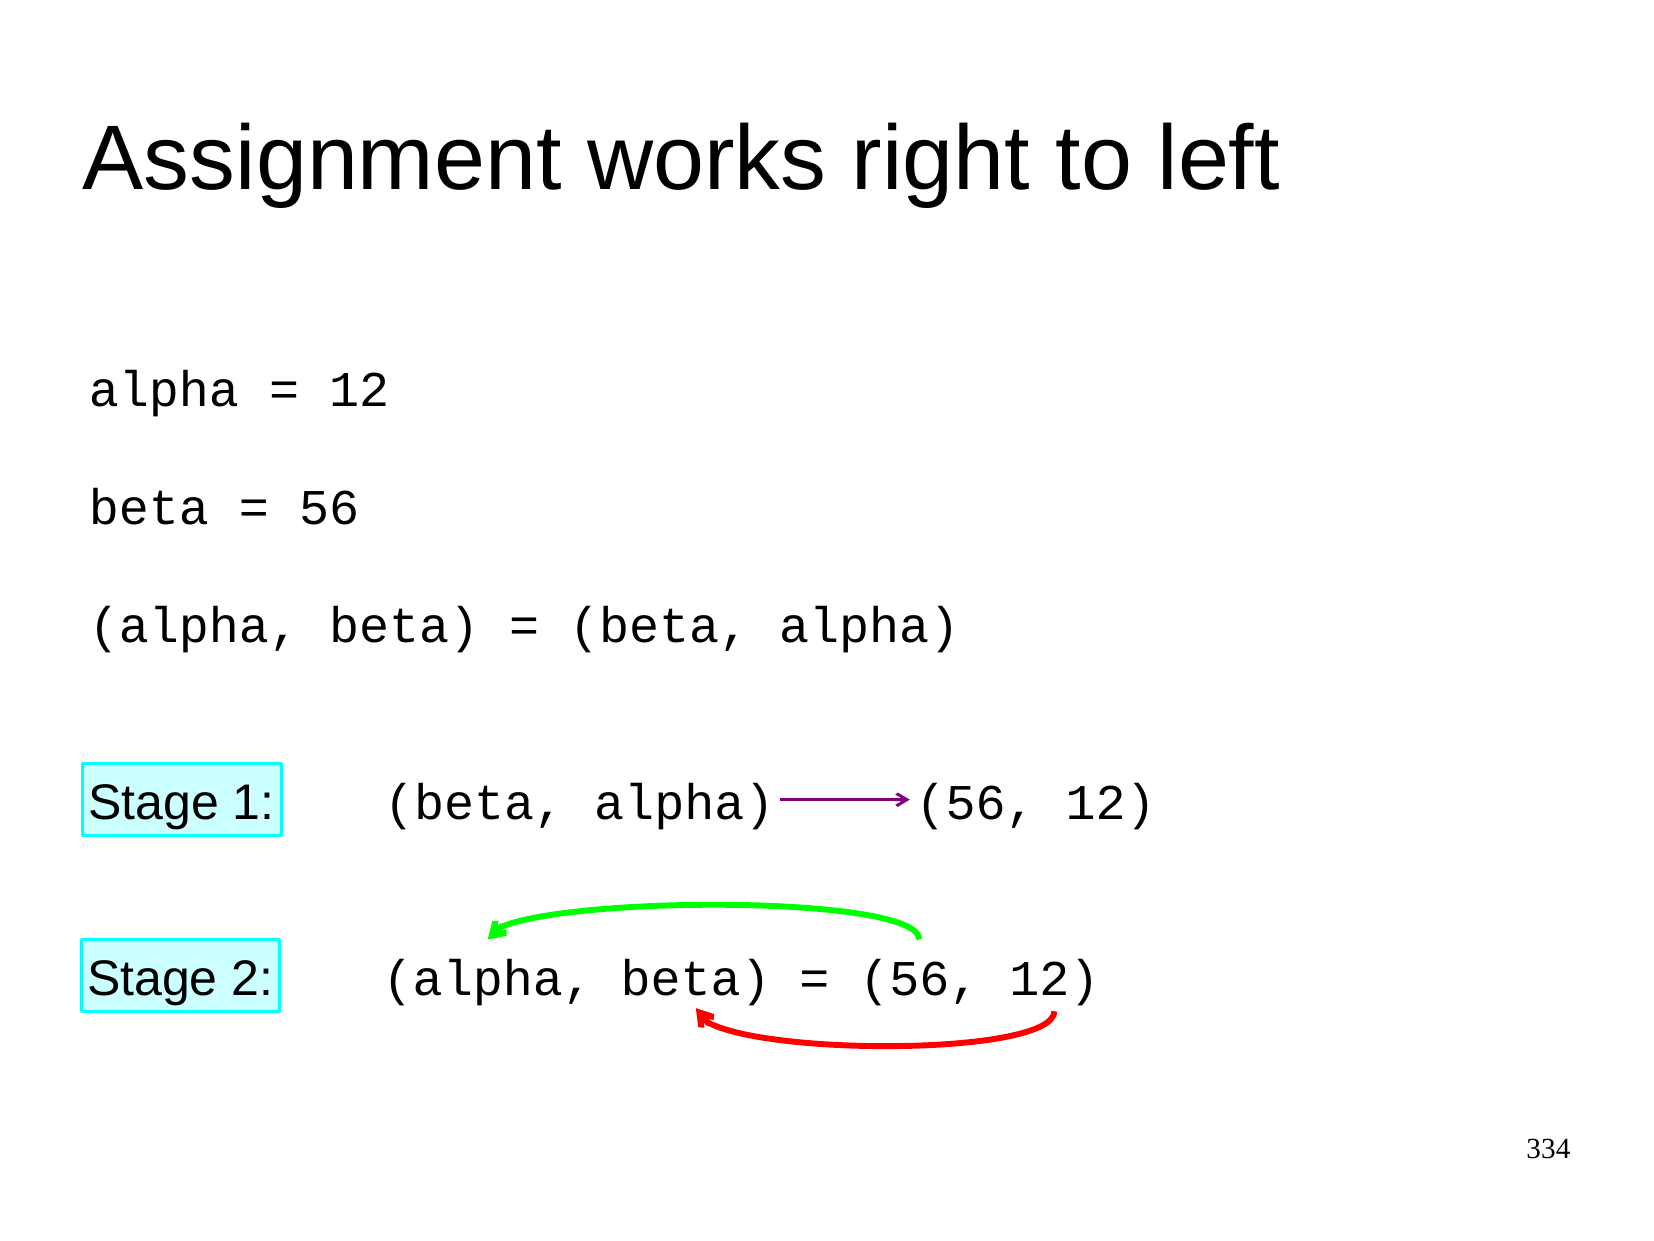

Assignment works right to left
alpha = 12
beta = 56
(alpha, beta) = (beta, alpha)
Stage 1:
(beta, alpha)
(56, 12)
Stage 2:
(alpha,
beta)
=
(56,
12)
334